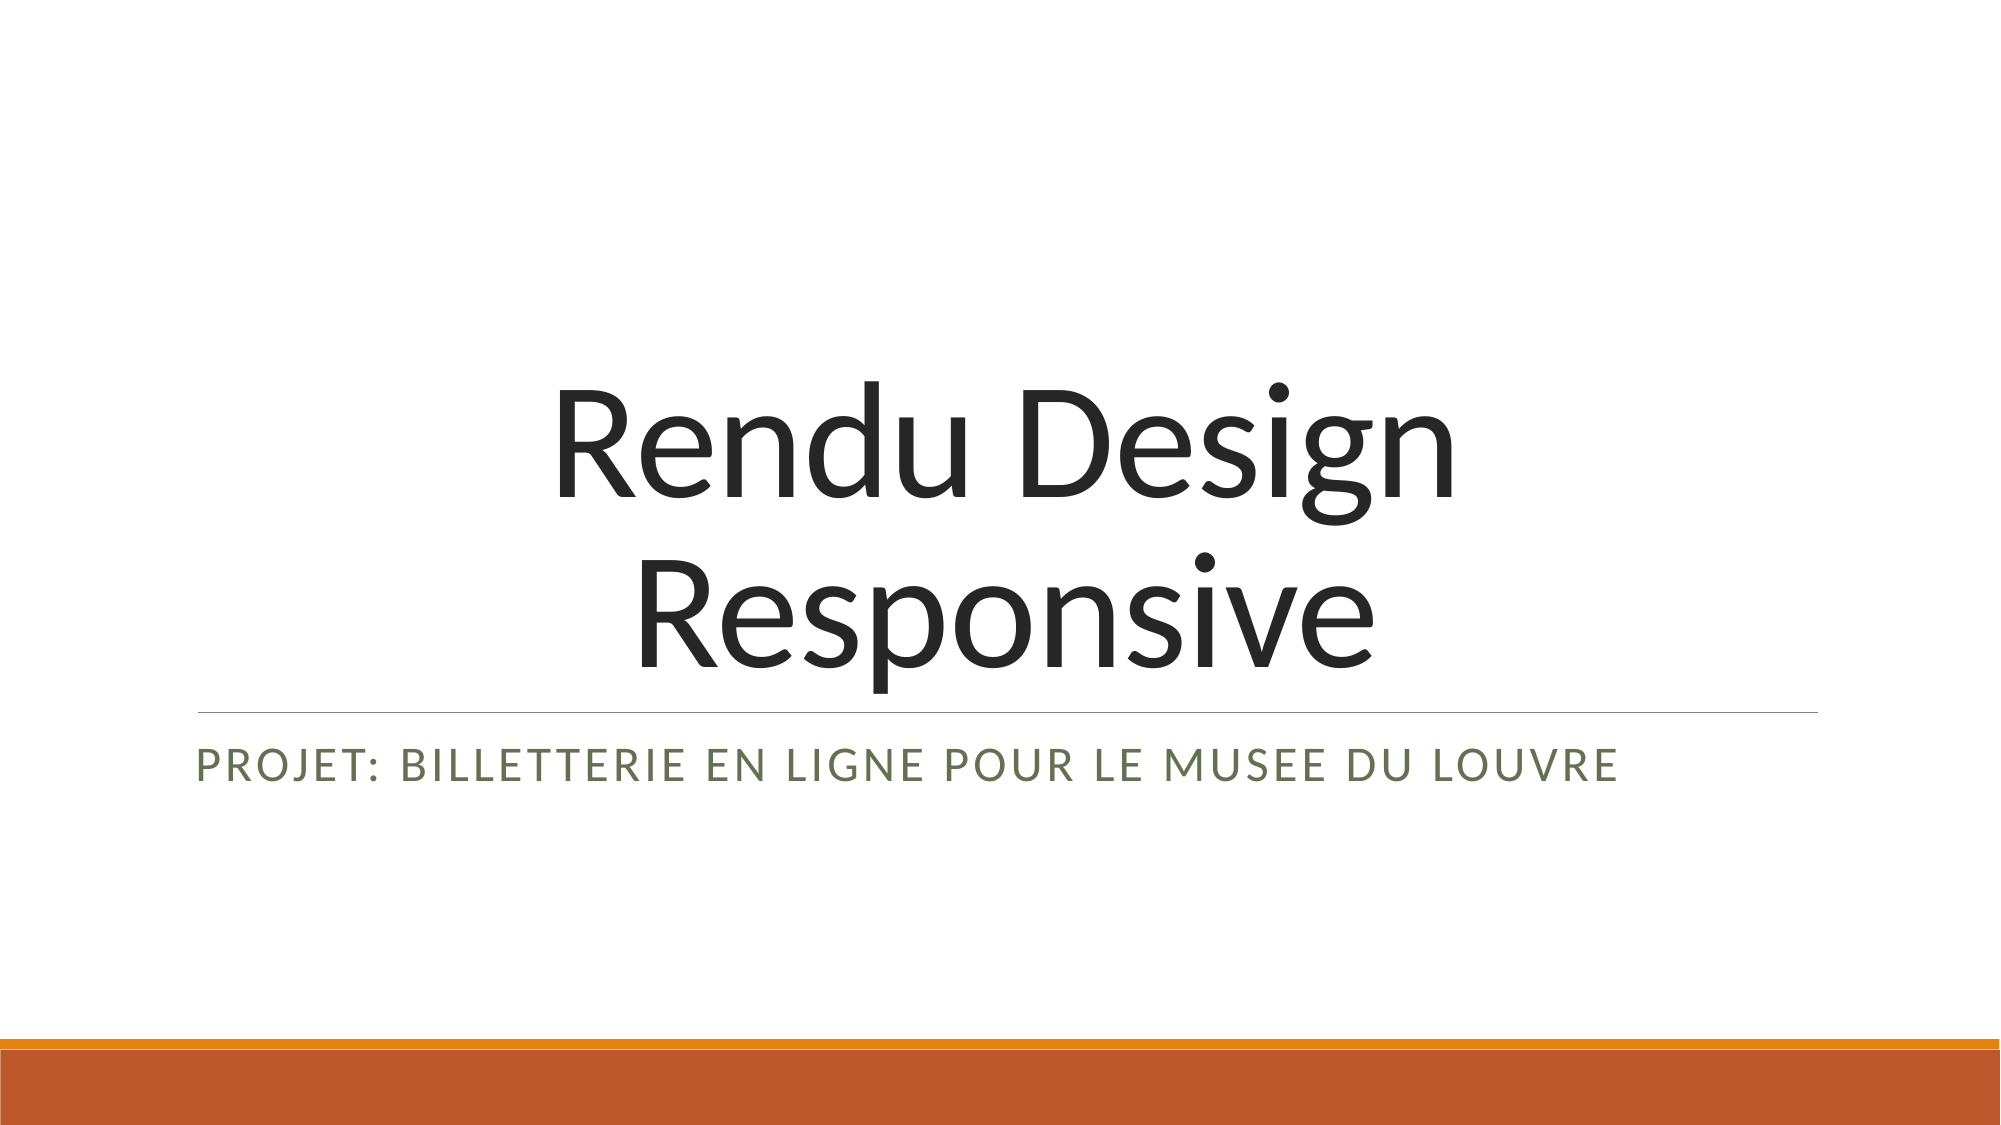

# Rendu Design Responsive
Projet: Billetterie en ligne pour le musee du Louvre